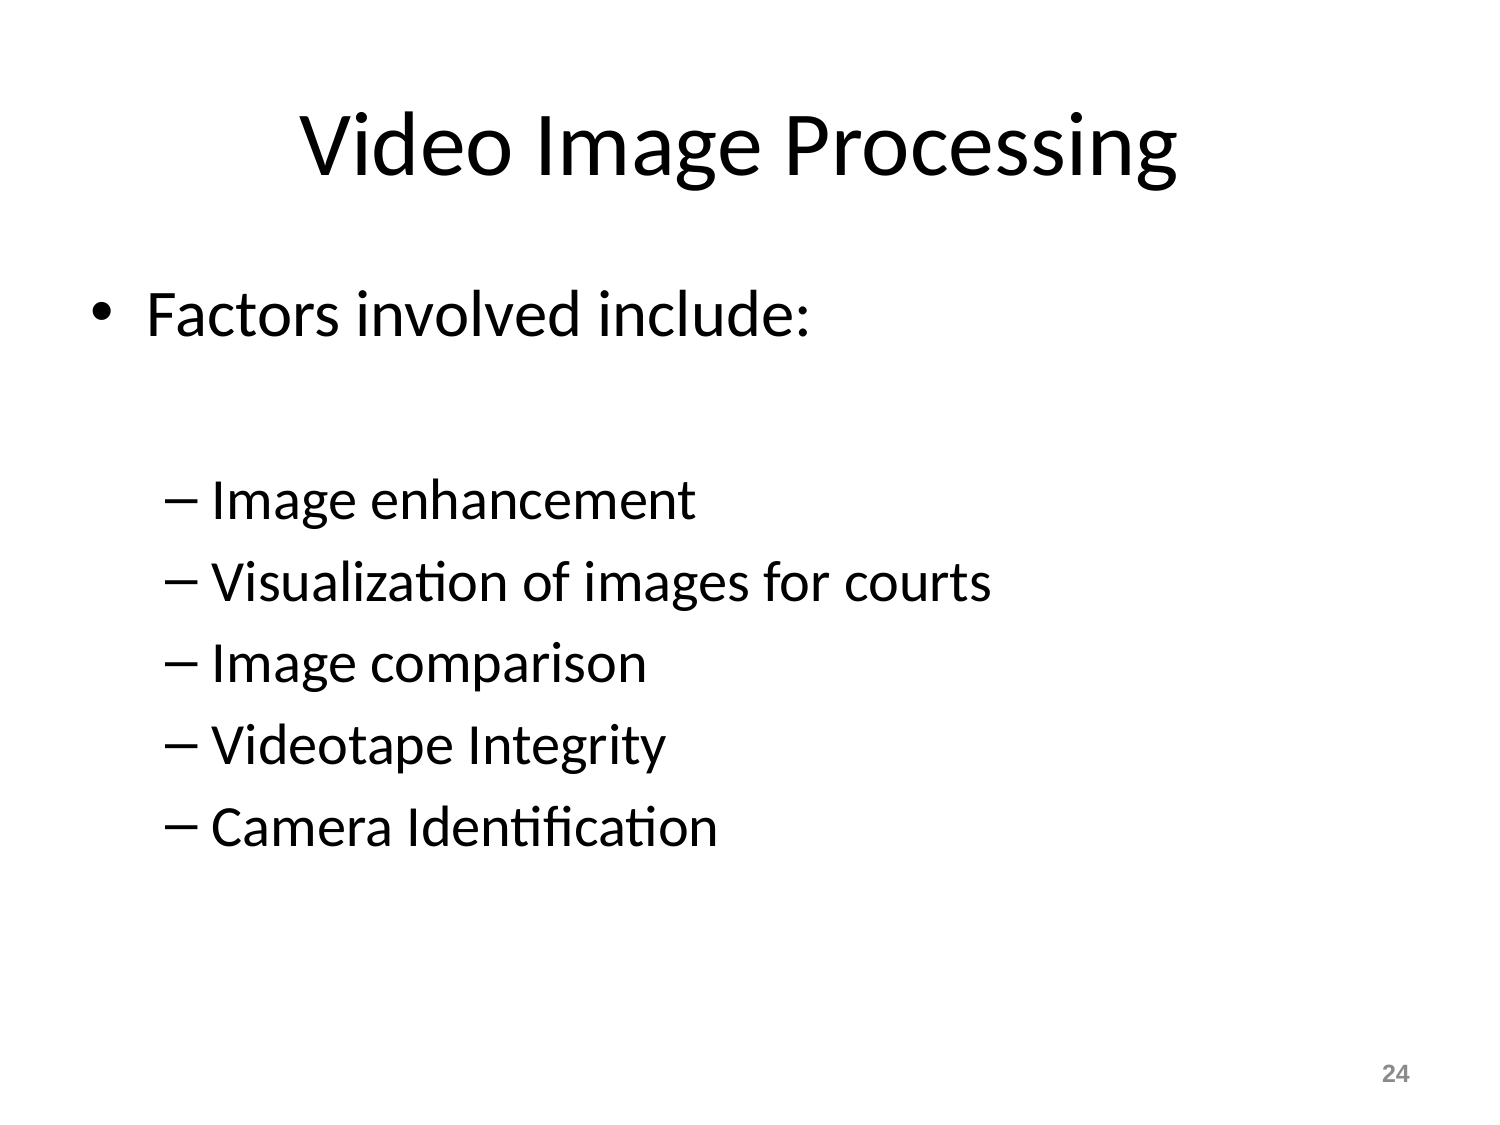

# Video Image Processing
Factors involved include:

Image enhancement
Visualization of images for courts
Image comparison
Videotape Integrity
Camera Identification
24